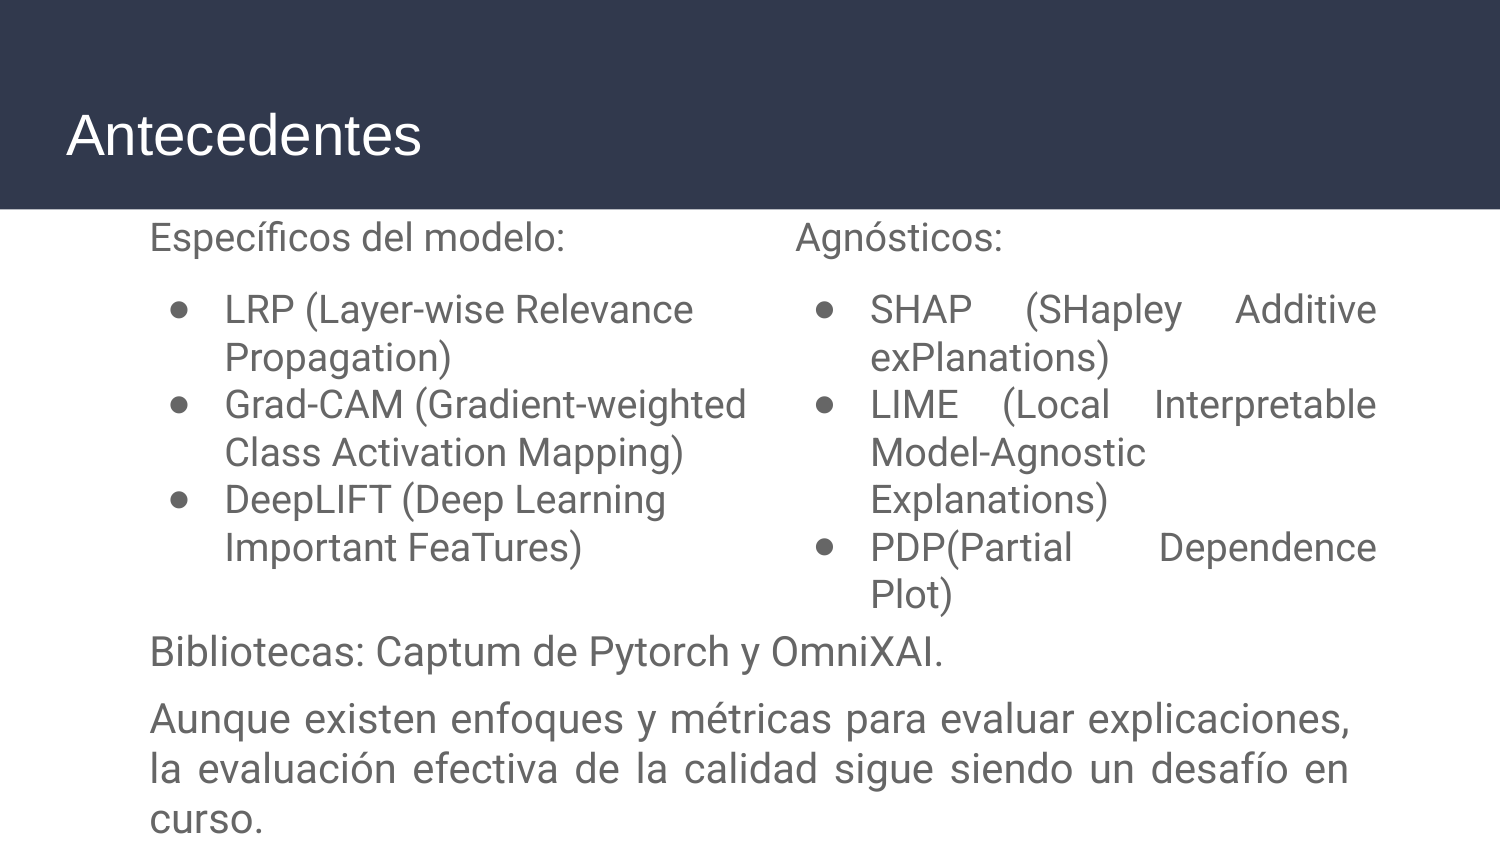

# Antecedentes
Específicos del modelo:
LRP (Layer-wise Relevance Propagation)
Grad-CAM (Gradient-weighted Class Activation Mapping)
DeepLIFT (Deep Learning Important FeaTures)
Agnósticos:
SHAP (SHapley Additive exPlanations)
LIME (Local Interpretable Model-Agnostic Explanations)
PDP(Partial Dependence Plot)
Bibliotecas: Captum de Pytorch y OmniXAI.
Aunque existen enfoques y métricas para evaluar explicaciones, la evaluación efectiva de la calidad sigue siendo un desafío en curso.

6